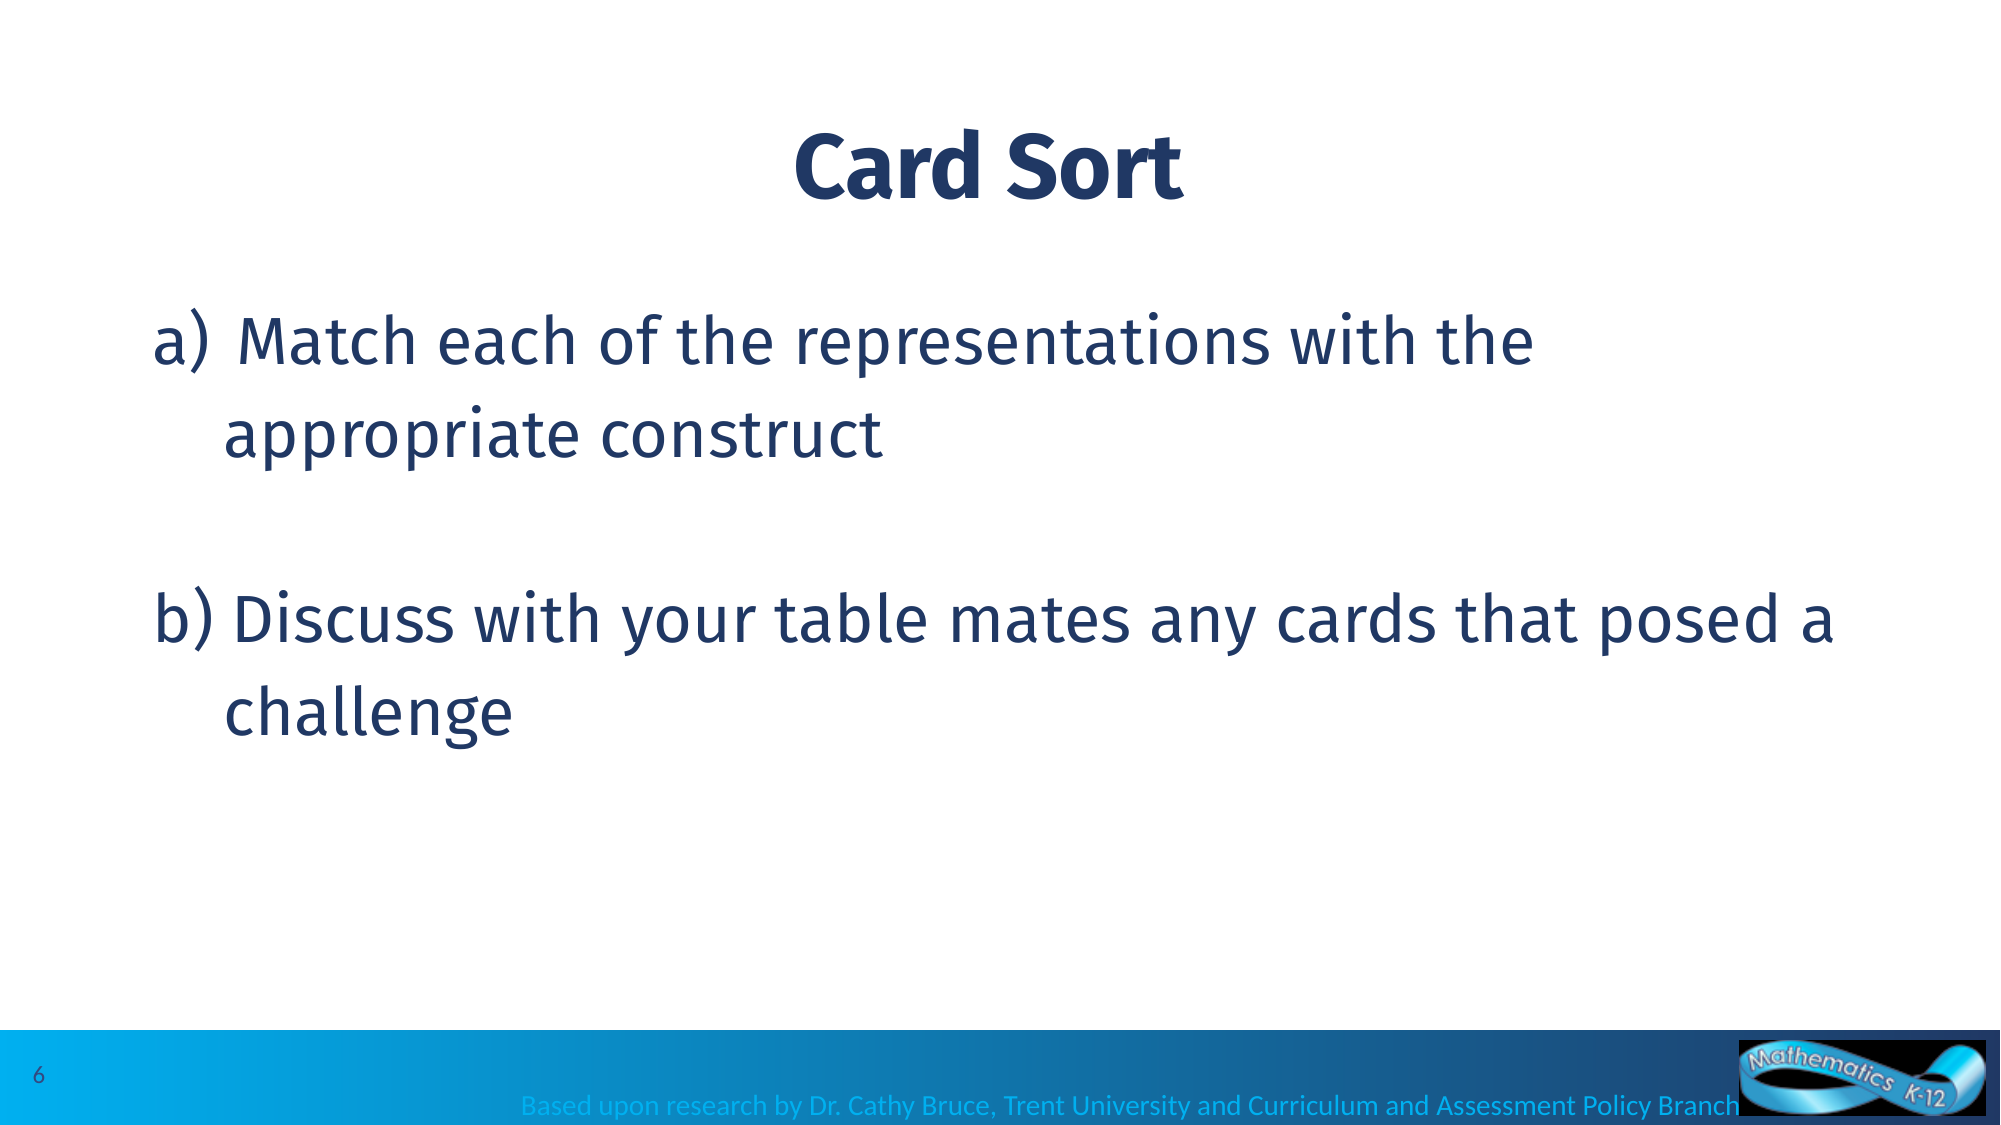

# Card Sort
Match each of the representations with the
    appropriate construct

b) Discuss with your table mates any cards that posed a
    challenge
6